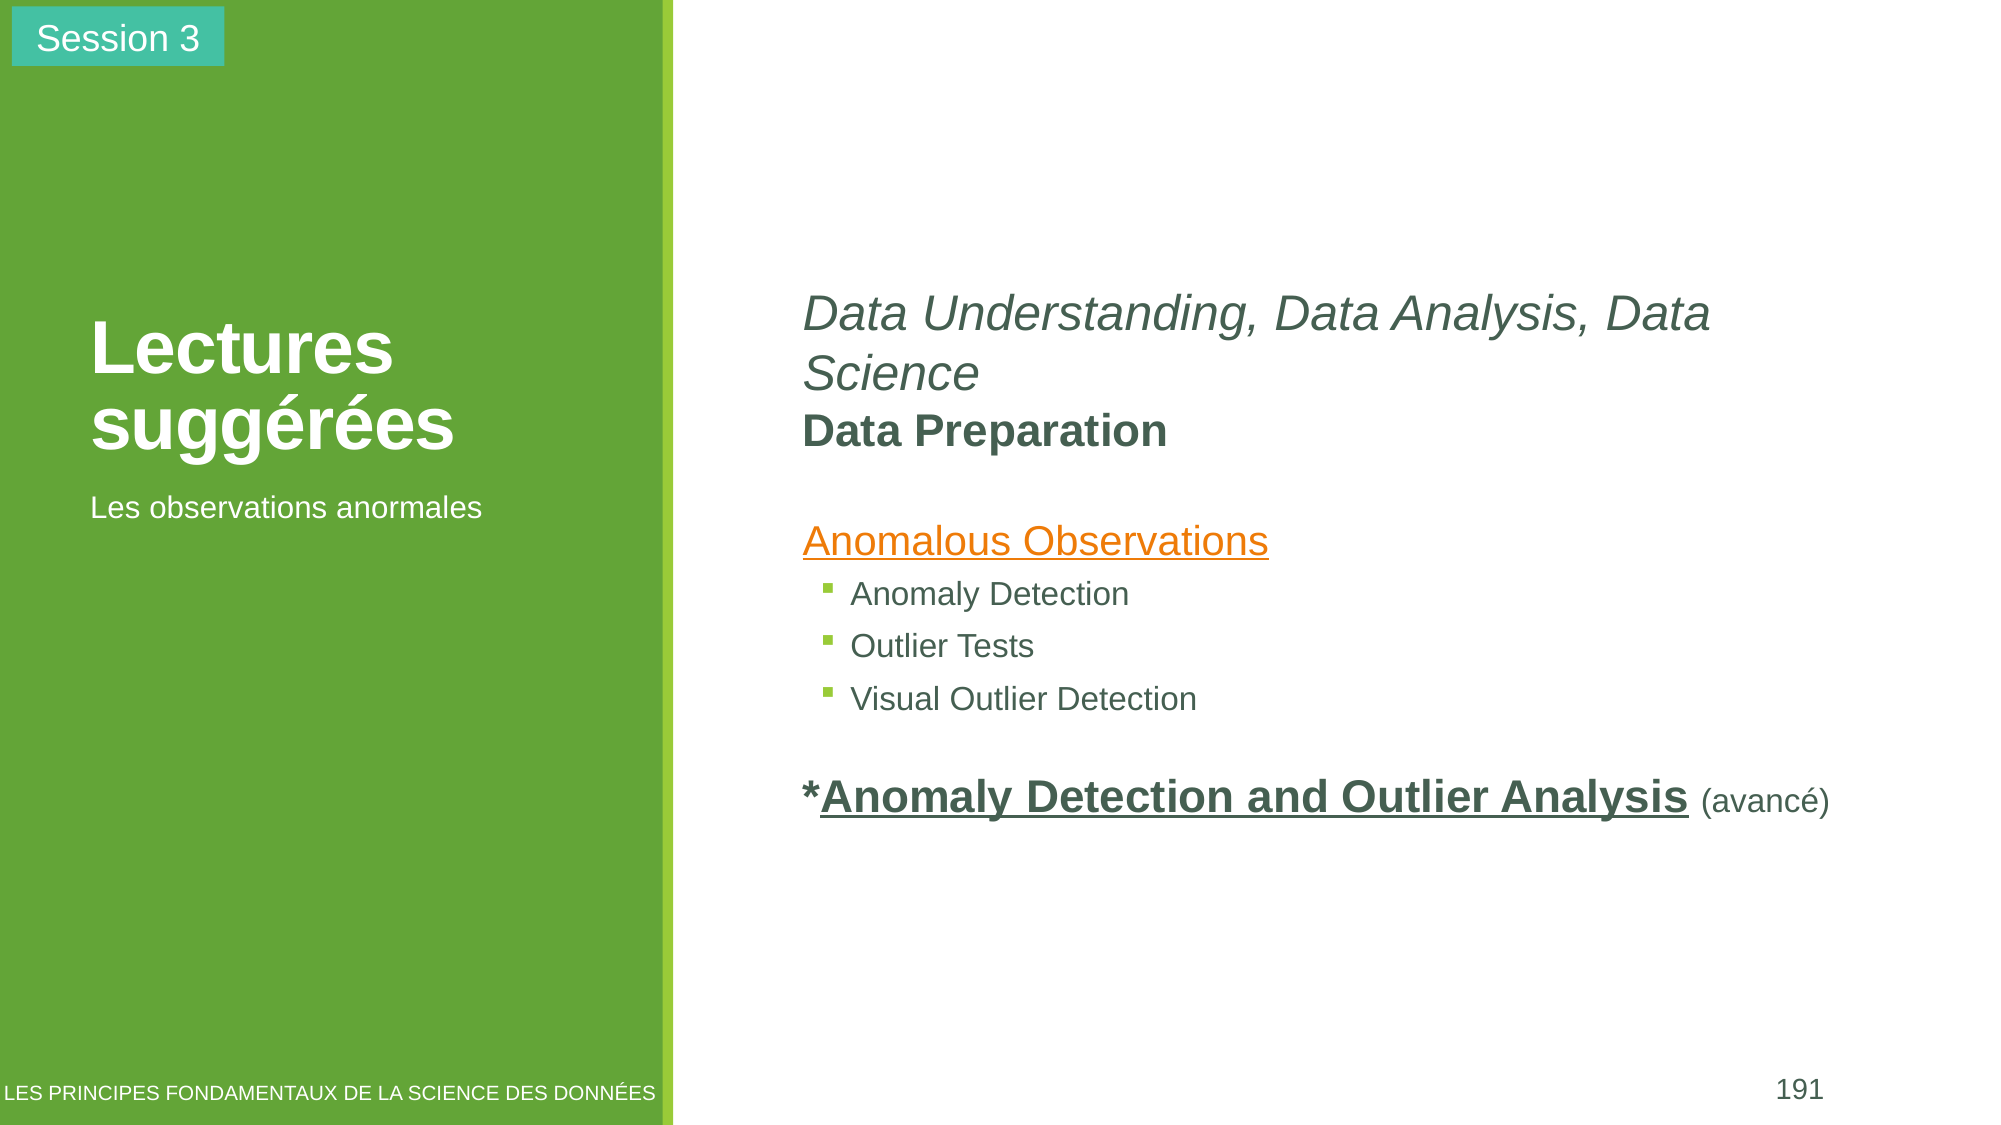

Session 3
# Lectures suggérées
Data Understanding, Data Analysis, Data Science
Data Preparation
Anomalous Observations
Anomaly Detection
Outlier Tests
Visual Outlier Detection
*Anomaly Detection and Outlier Analysis (avancé)

Les observations anormales
191
LES PRINCIPES FONDAMENTAUX DE LA SCIENCE DES DONNÉES